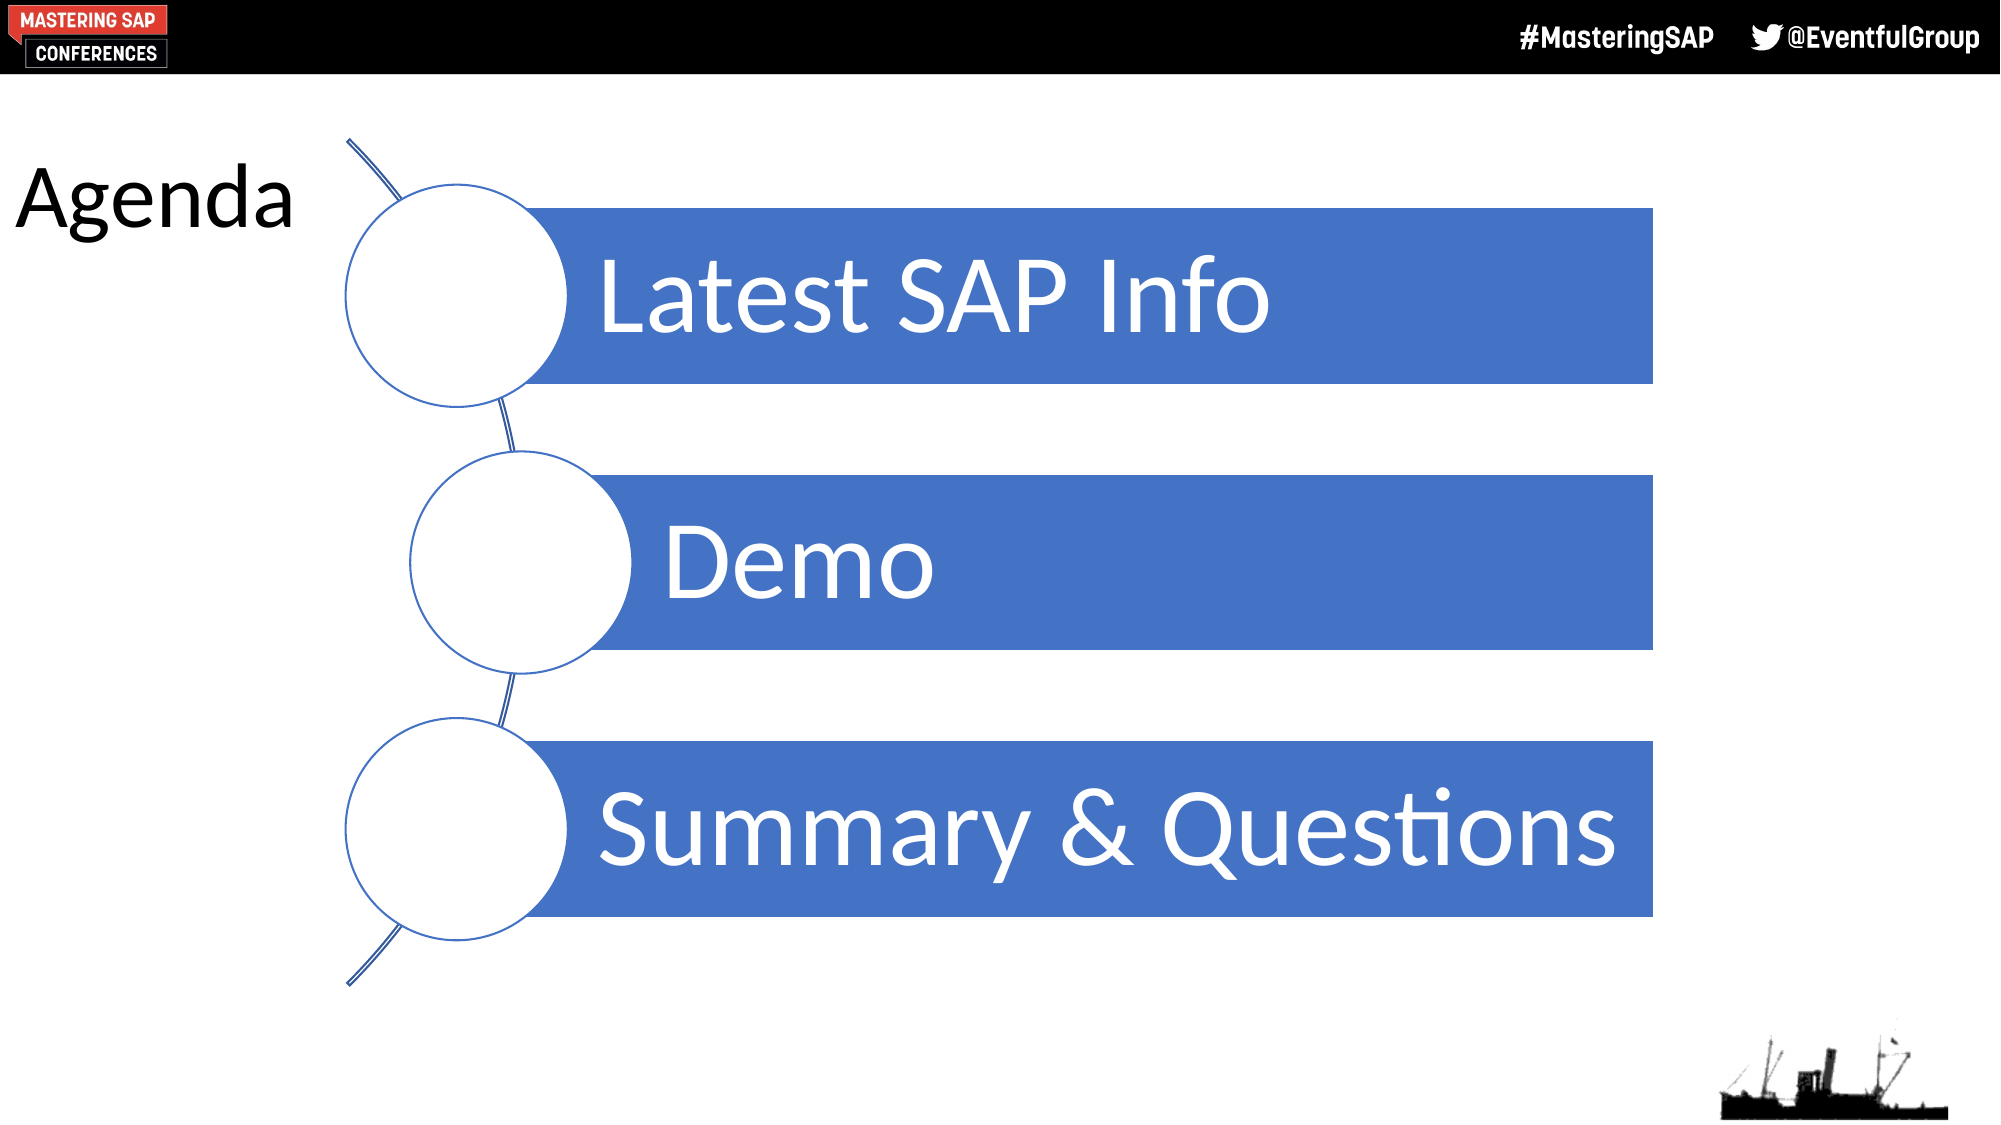

# Agenda
Latest SAP Info
Demo
Summary & Questions